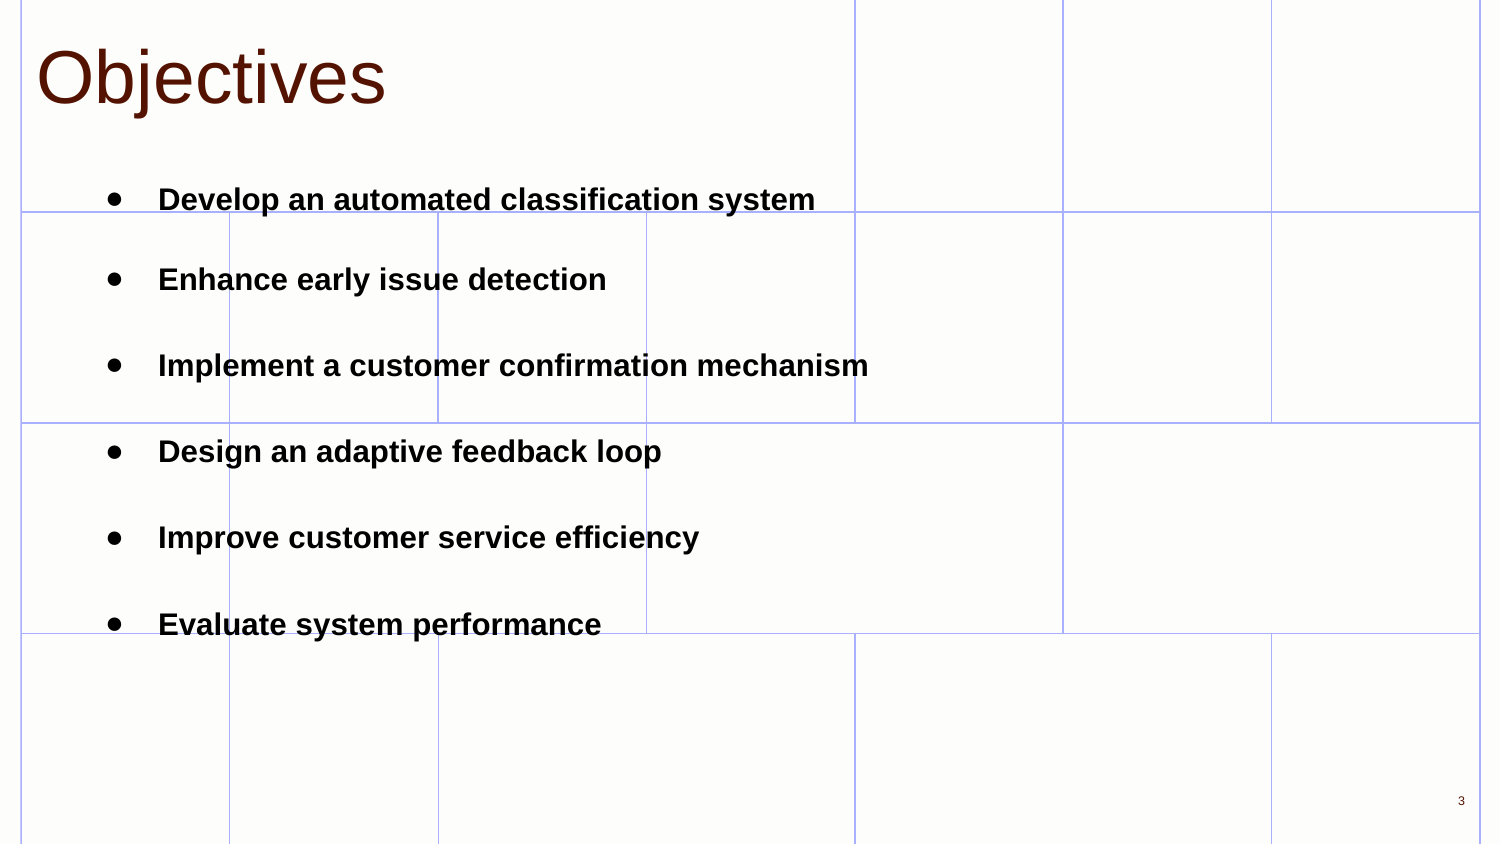

Objectives
Develop an automated classification system
Enhance early issue detection
Implement a customer confirmation mechanism
Design an adaptive feedback loop
Improve customer service efficiency
Evaluate system performance

3